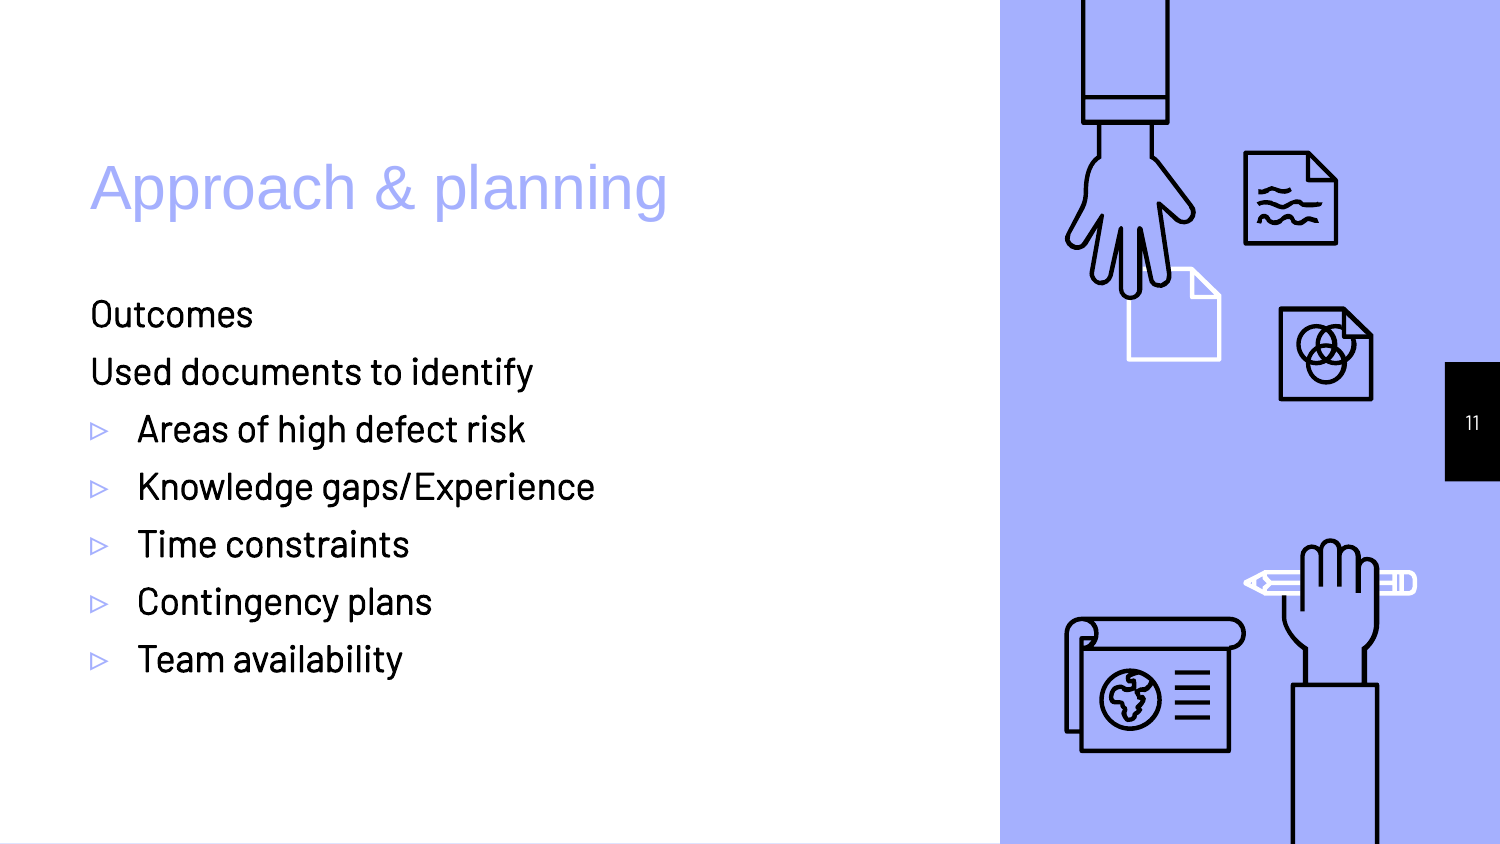

# Approach & planning
Outcomes
Used documents to identify
Areas of high defect risk
Knowledge gaps/Experience
Time constraints
Contingency plans
Team availability
11